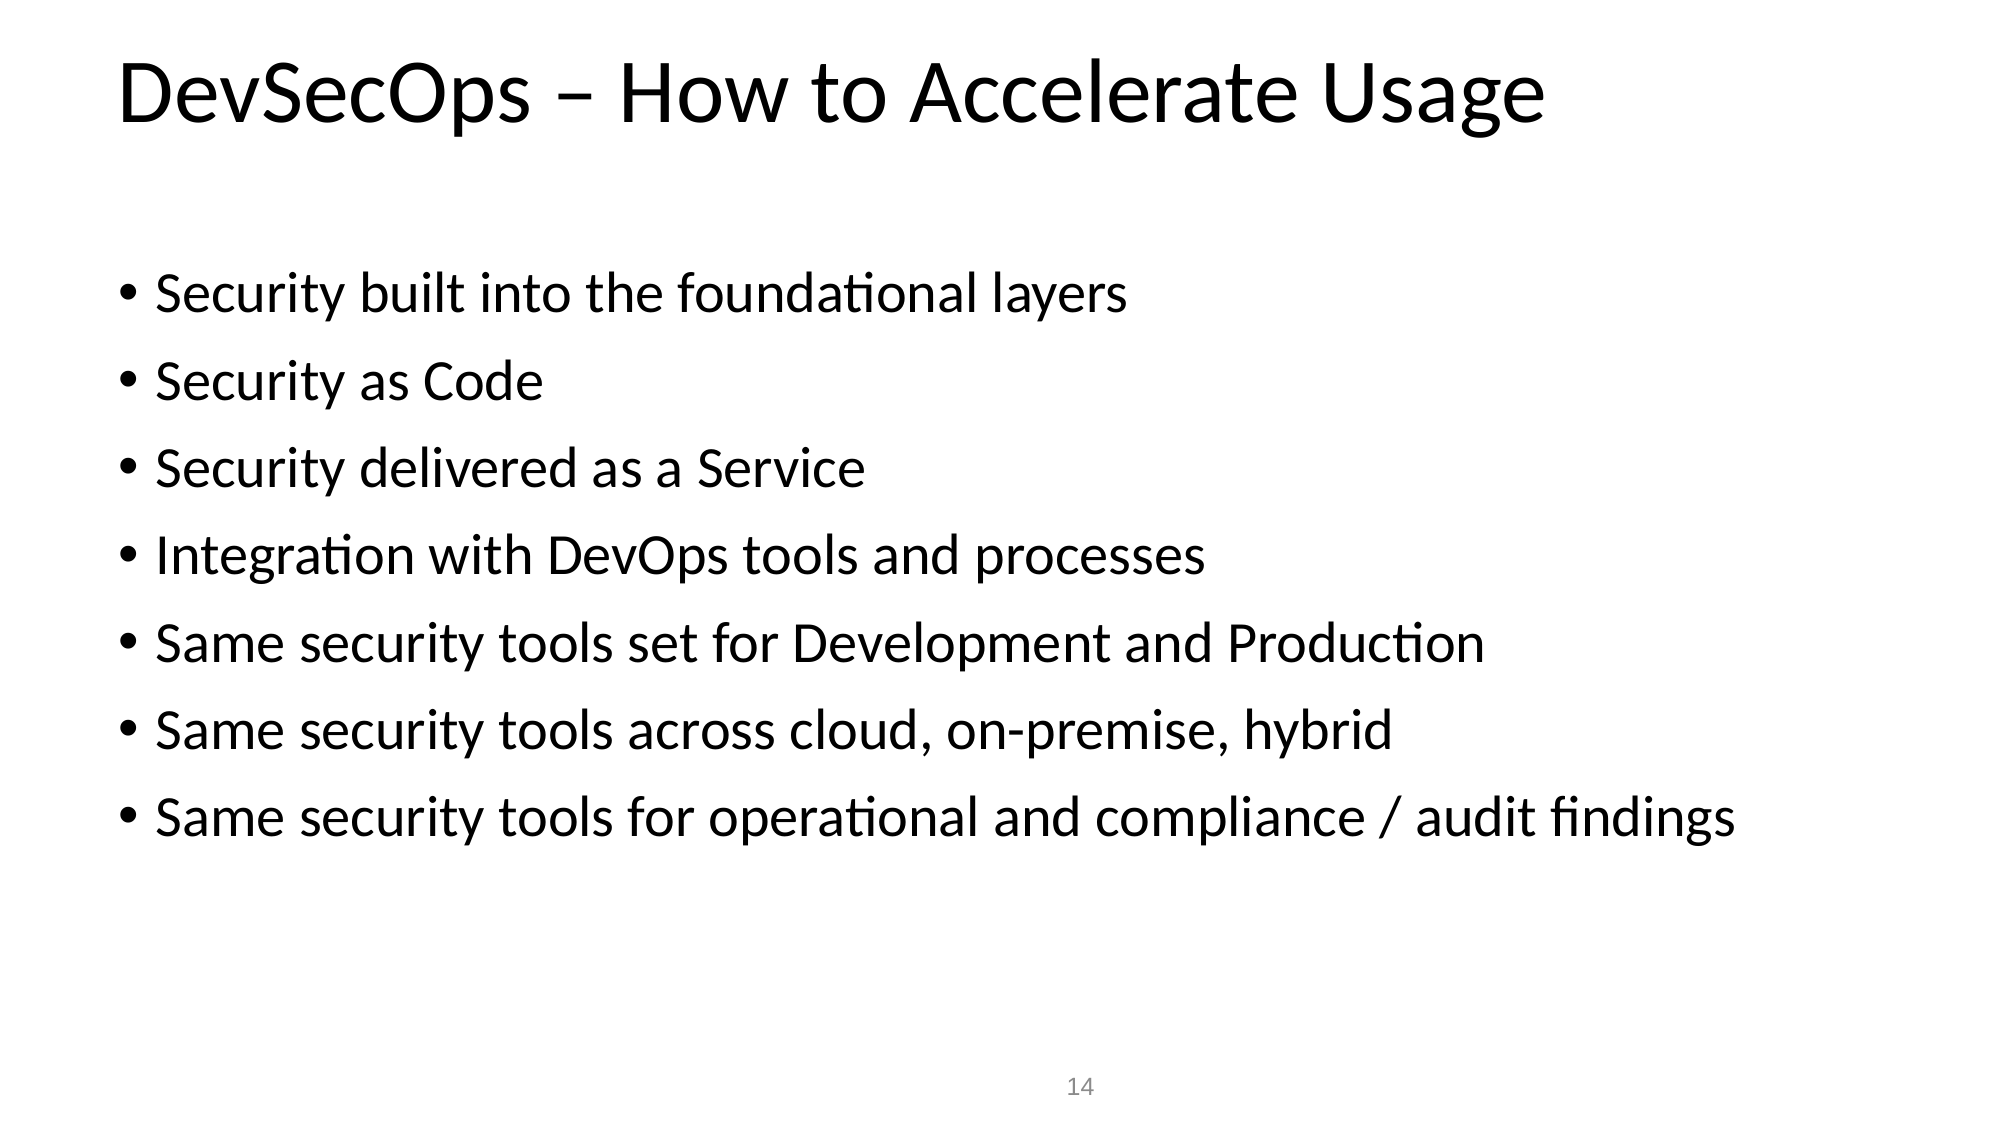

# DevSecOps – How to Accelerate Usage
Security built into the foundational layers
Security as Code
Security delivered as a Service
Integration with DevOps tools and processes
Same security tools set for Development and Production
Same security tools across cloud, on-premise, hybrid
Same security tools for operational and compliance / audit findings
14